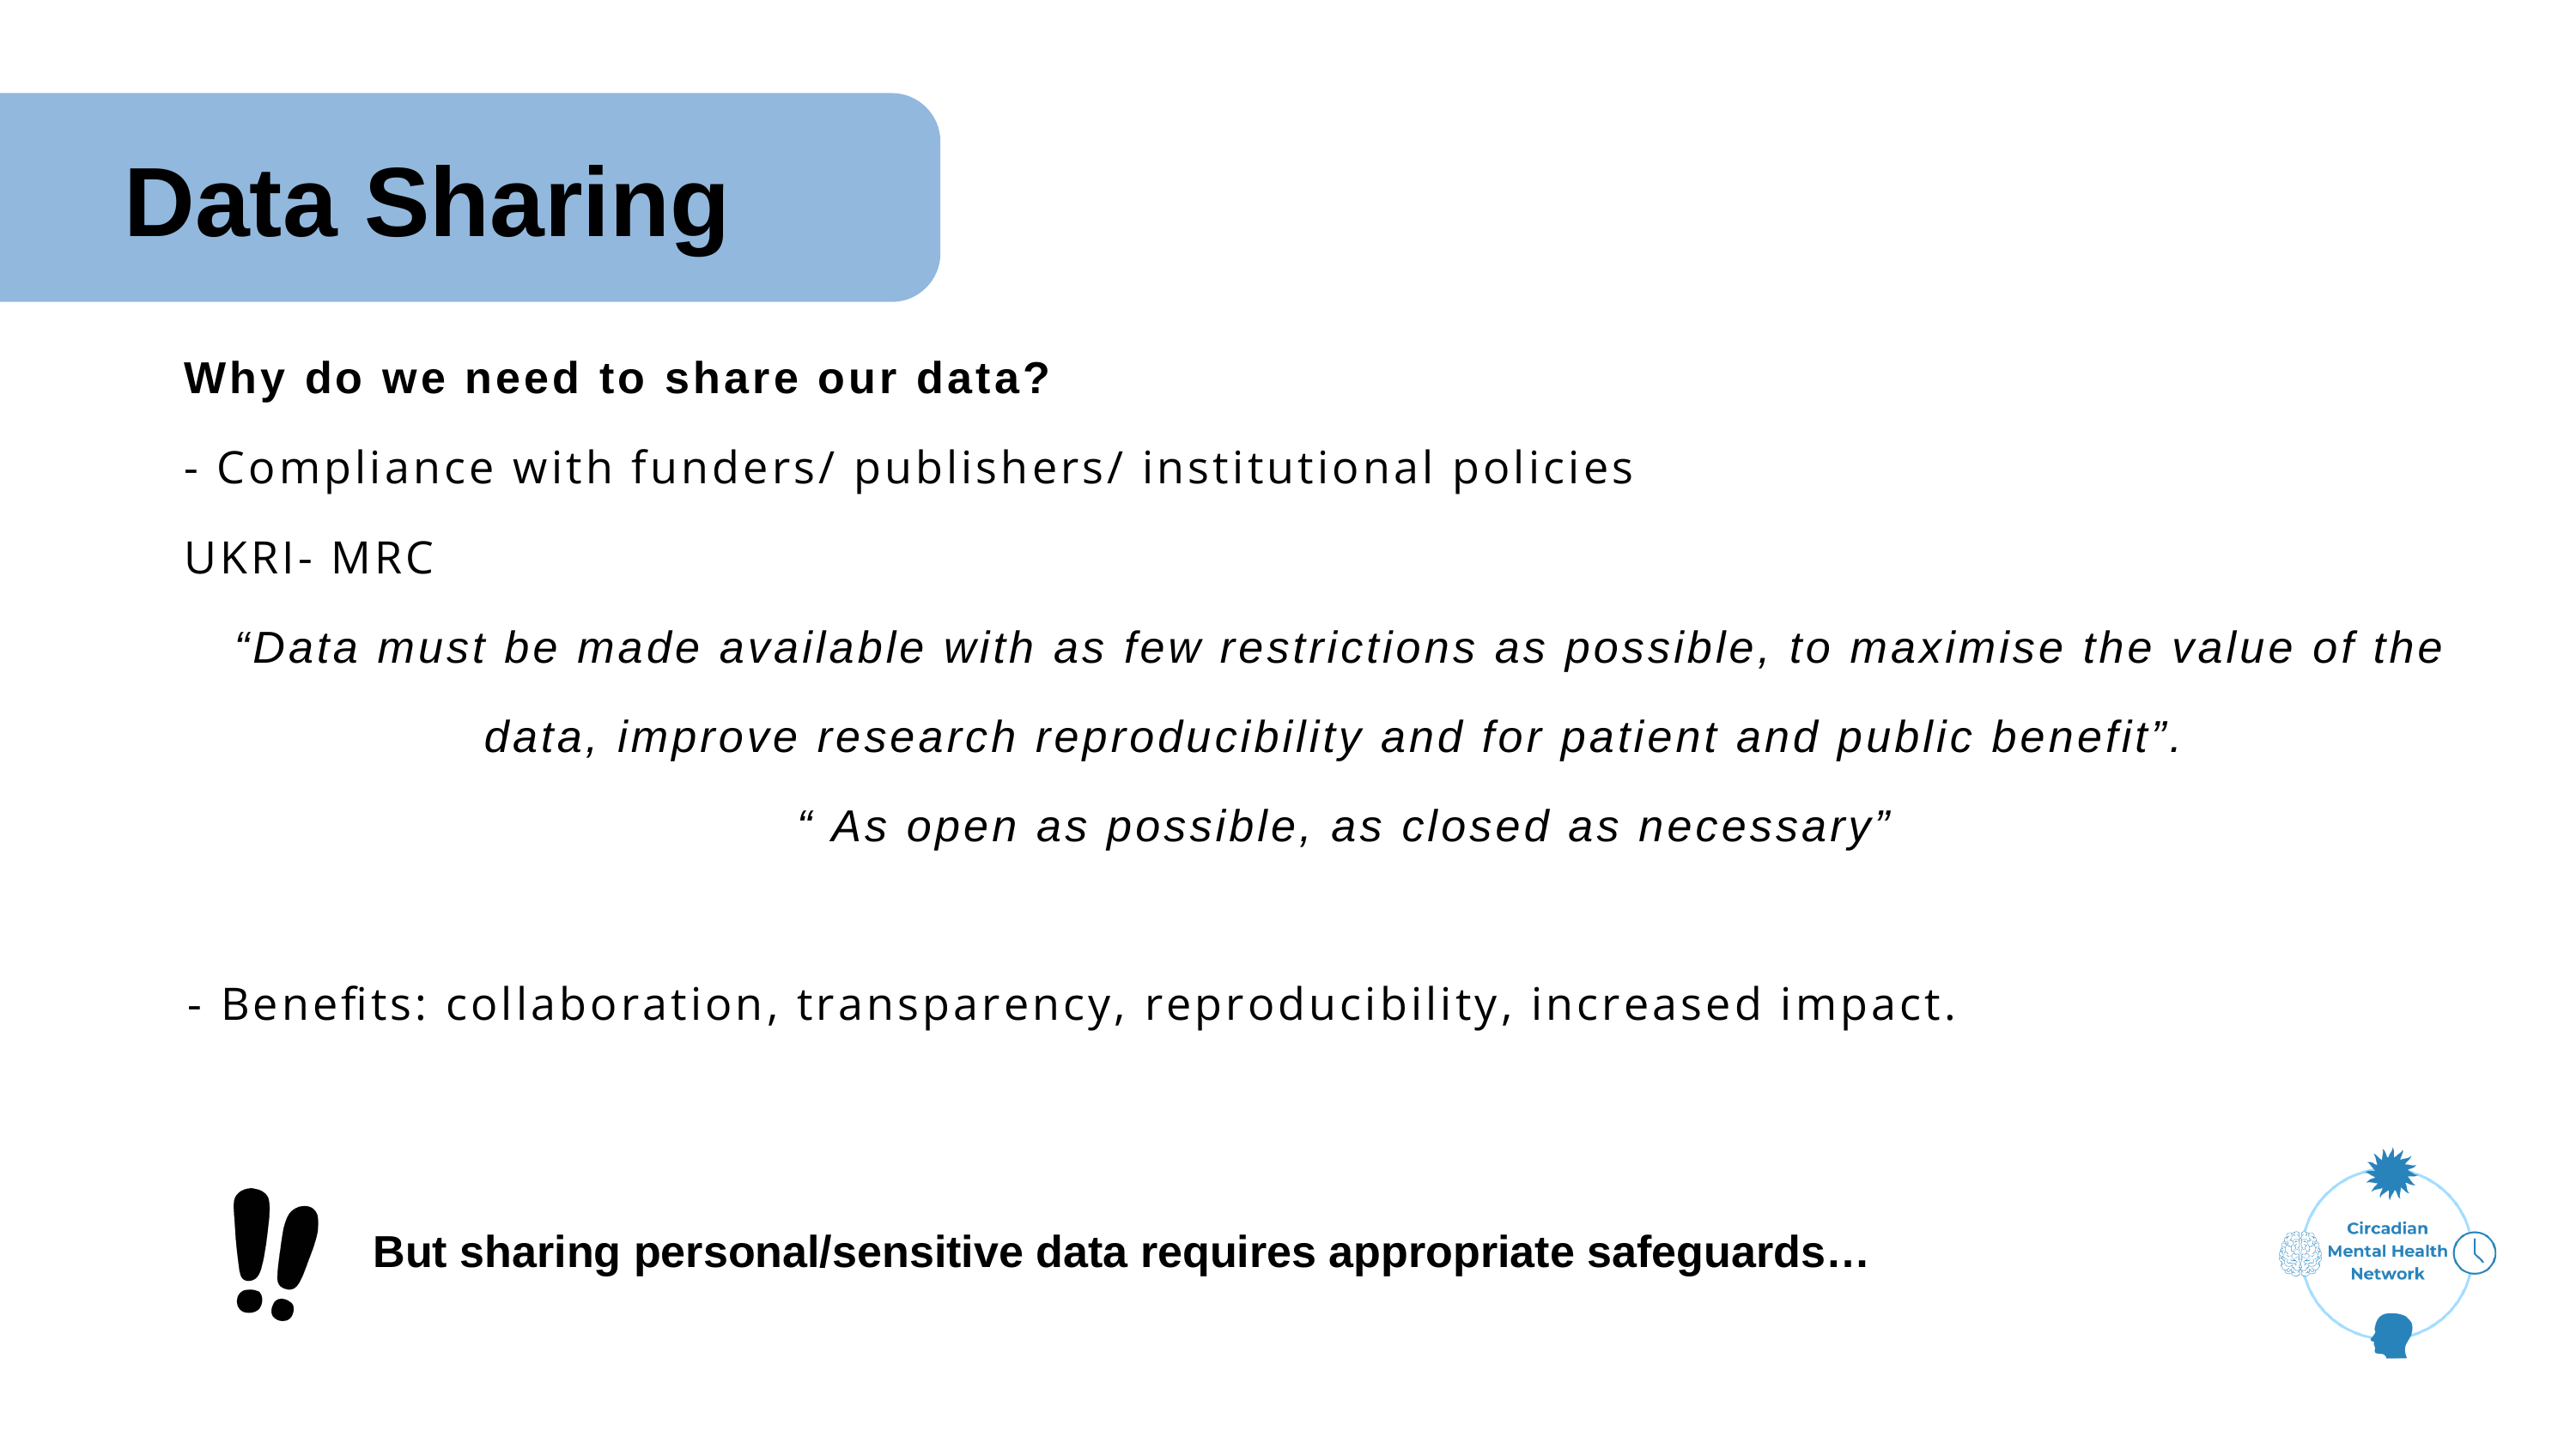

Data Sharing
Why do we need to share our data?
- Compliance with funders/ publishers/ institutional policies​
UKRI- MRC​
“Data must be made available with as few restrictions as possible, to maximise the value of the data, improve research reproducibility and for patient and public benefit”. ​
​“ As open as possible, as closed as necessary”​

​​- Benefits: collaboration, transparency, reproducibility, increased impact.

 But sharing personal/sensitive data requires appropriate safeguards…​